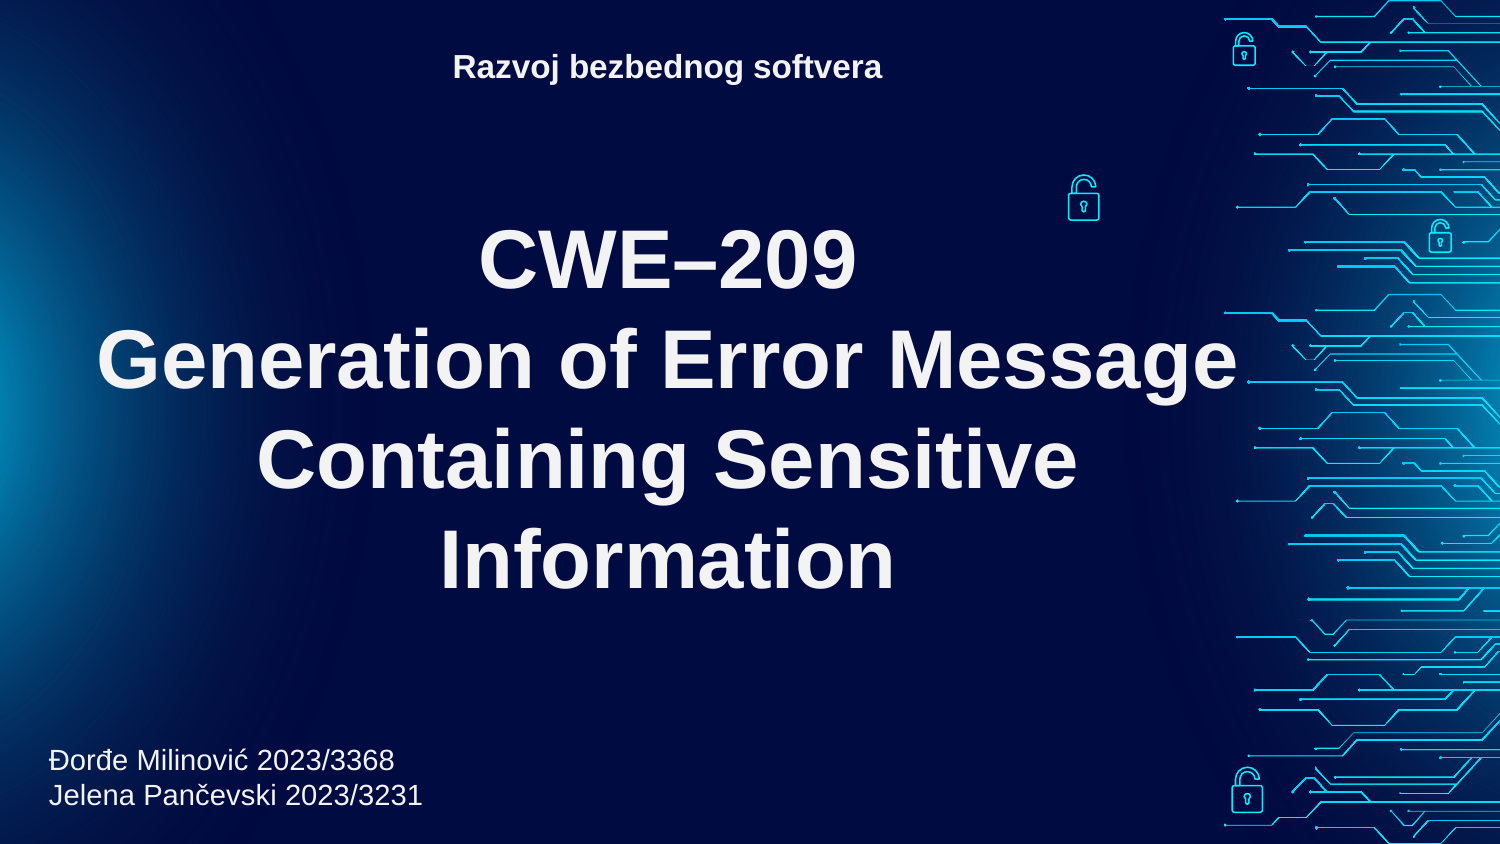

Razvoj bezbednog softvera

# CWE–209 Generation of Error Message Containing Sensitive Information
Đorđe Milinović 2023/3368
Jelena Pančevski 2023/3231